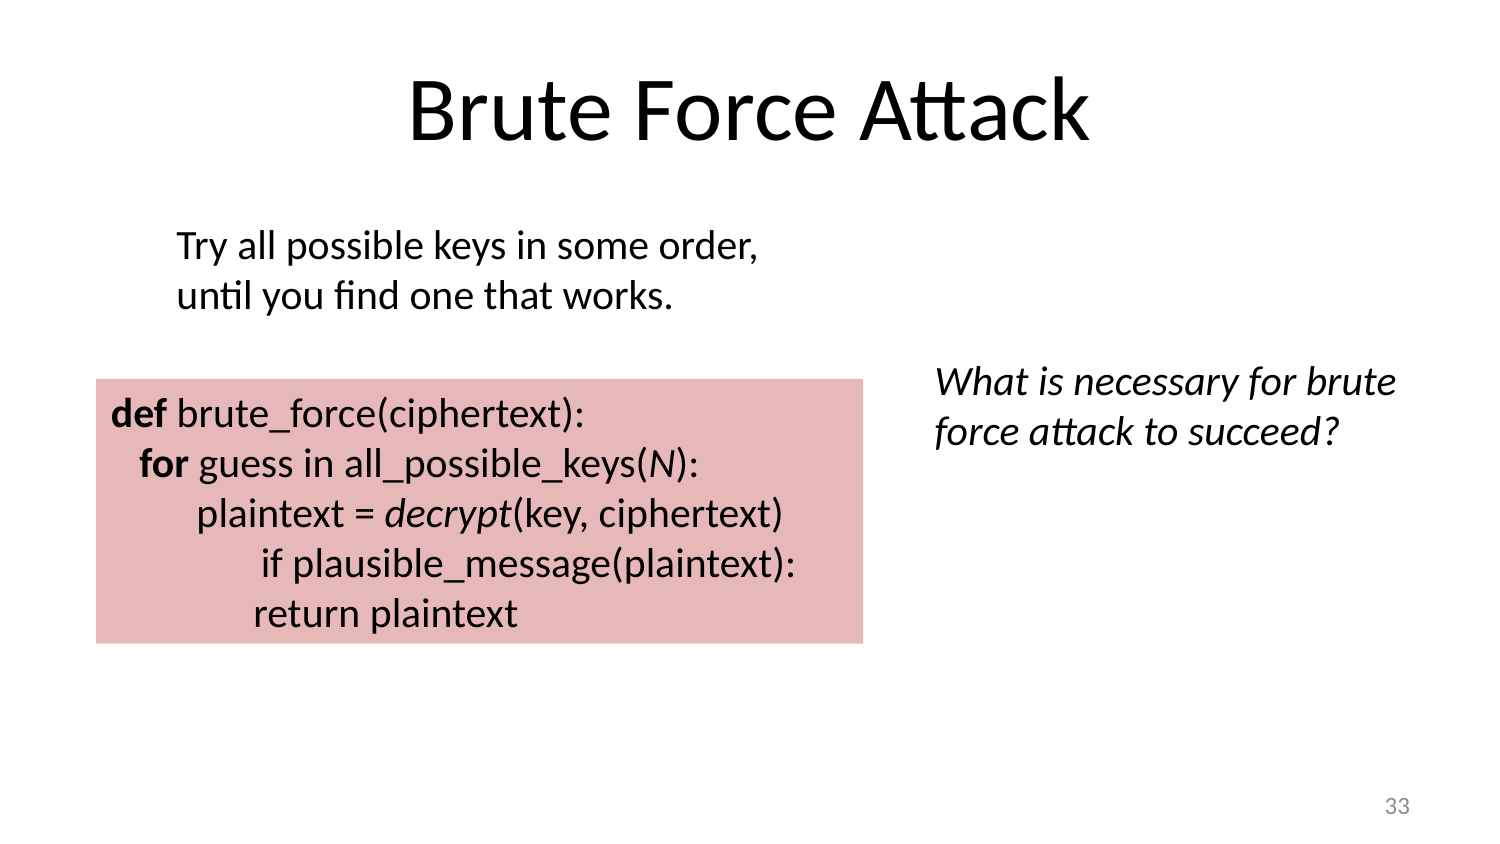

# Brute Force Attack
Try all possible keys in some order, until you find one that works.
What is necessary for brute force attack to succeed?
def brute_force(ciphertext):
   for guess in all_possible_keys(N):
         plaintext = decrypt(key, ciphertext)
	if plausible_message(plaintext):
               return plaintext
33